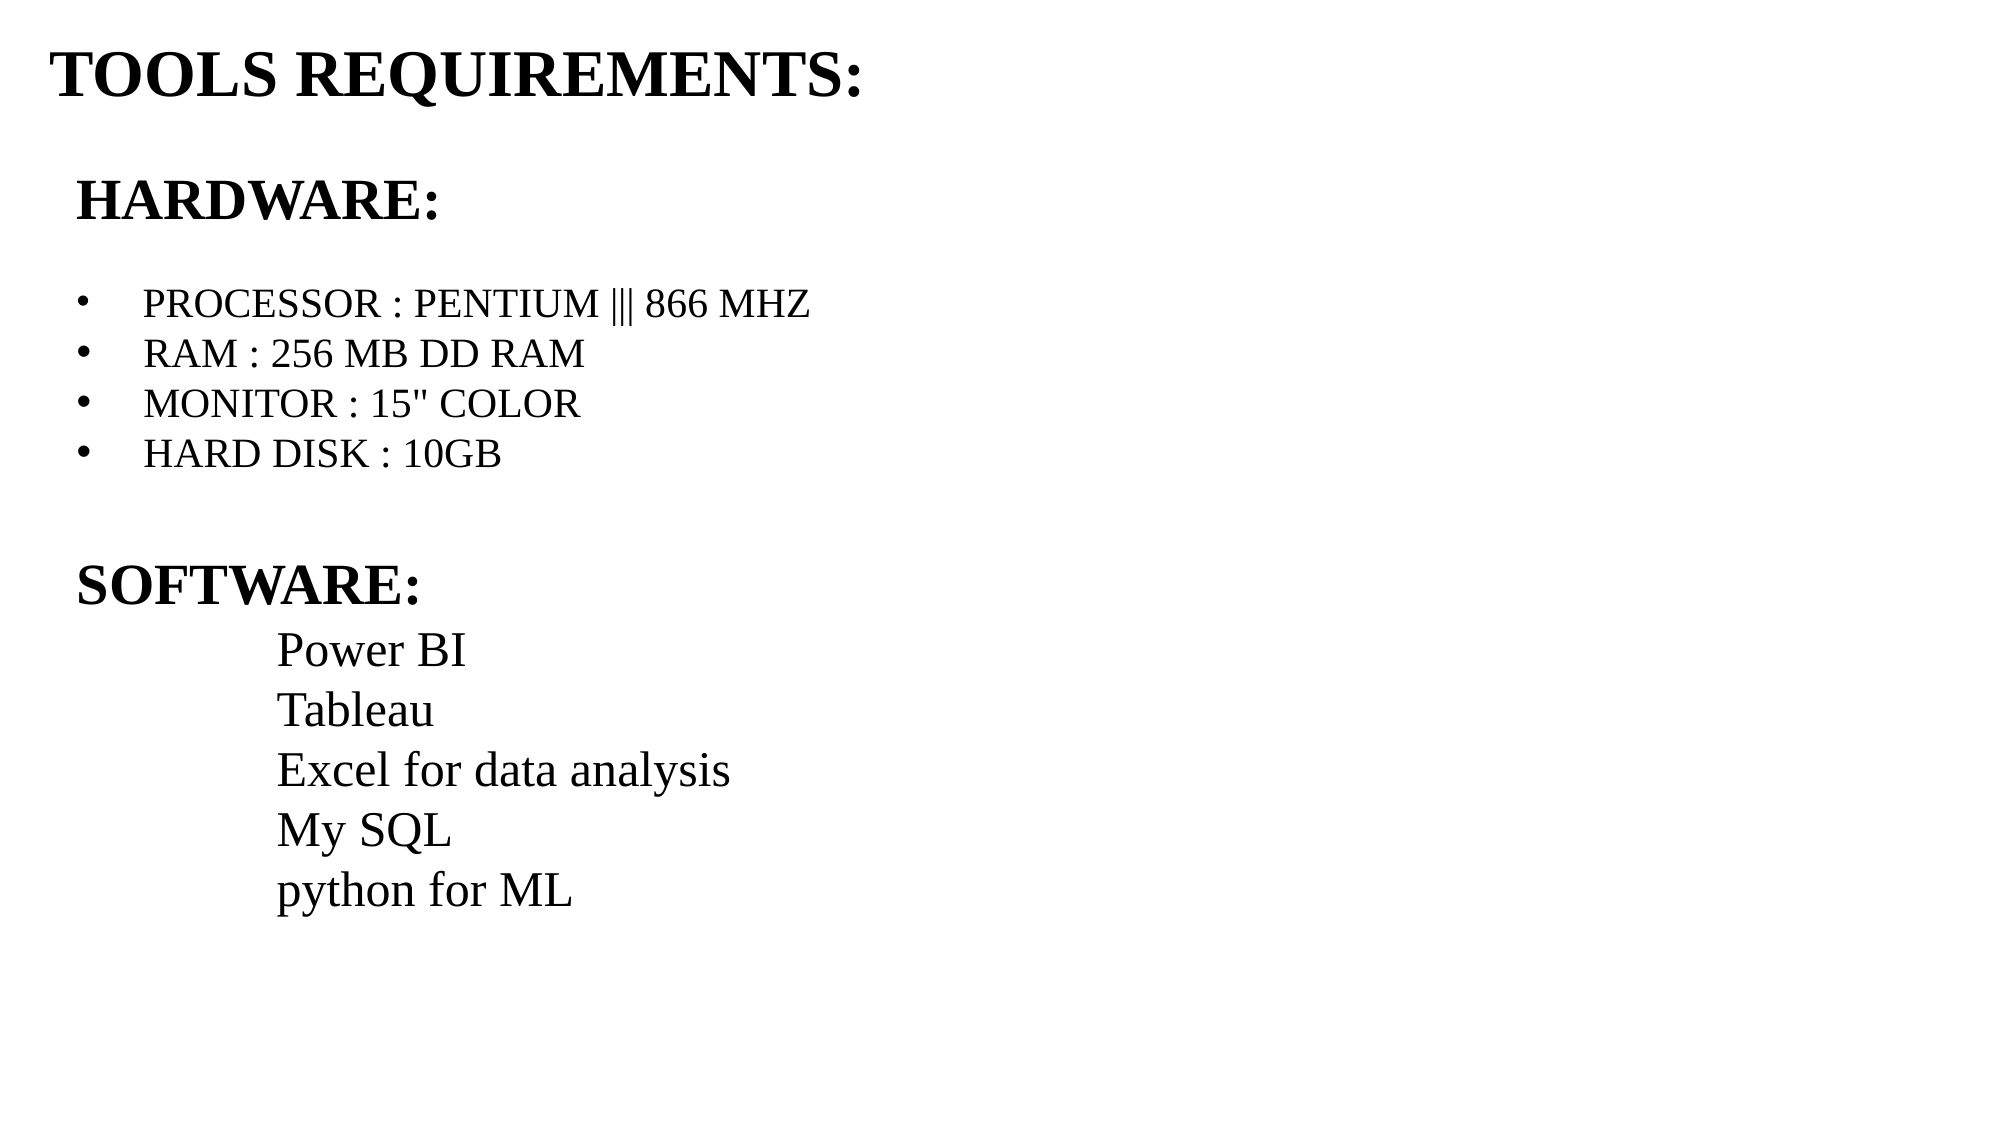

TOOLS REQUIREMENTS:
HARDWARE:

  PROCESSOR : PENTIUM ||| 866 MHZ
 RAM : 256 MB DD RAM
 MONITOR : 15" COLOR
 HARD DISK : 10GB

SOFTWARE:
                Power BI
                Tableau
                Excel for data analysis
                My SQL
                python for ML